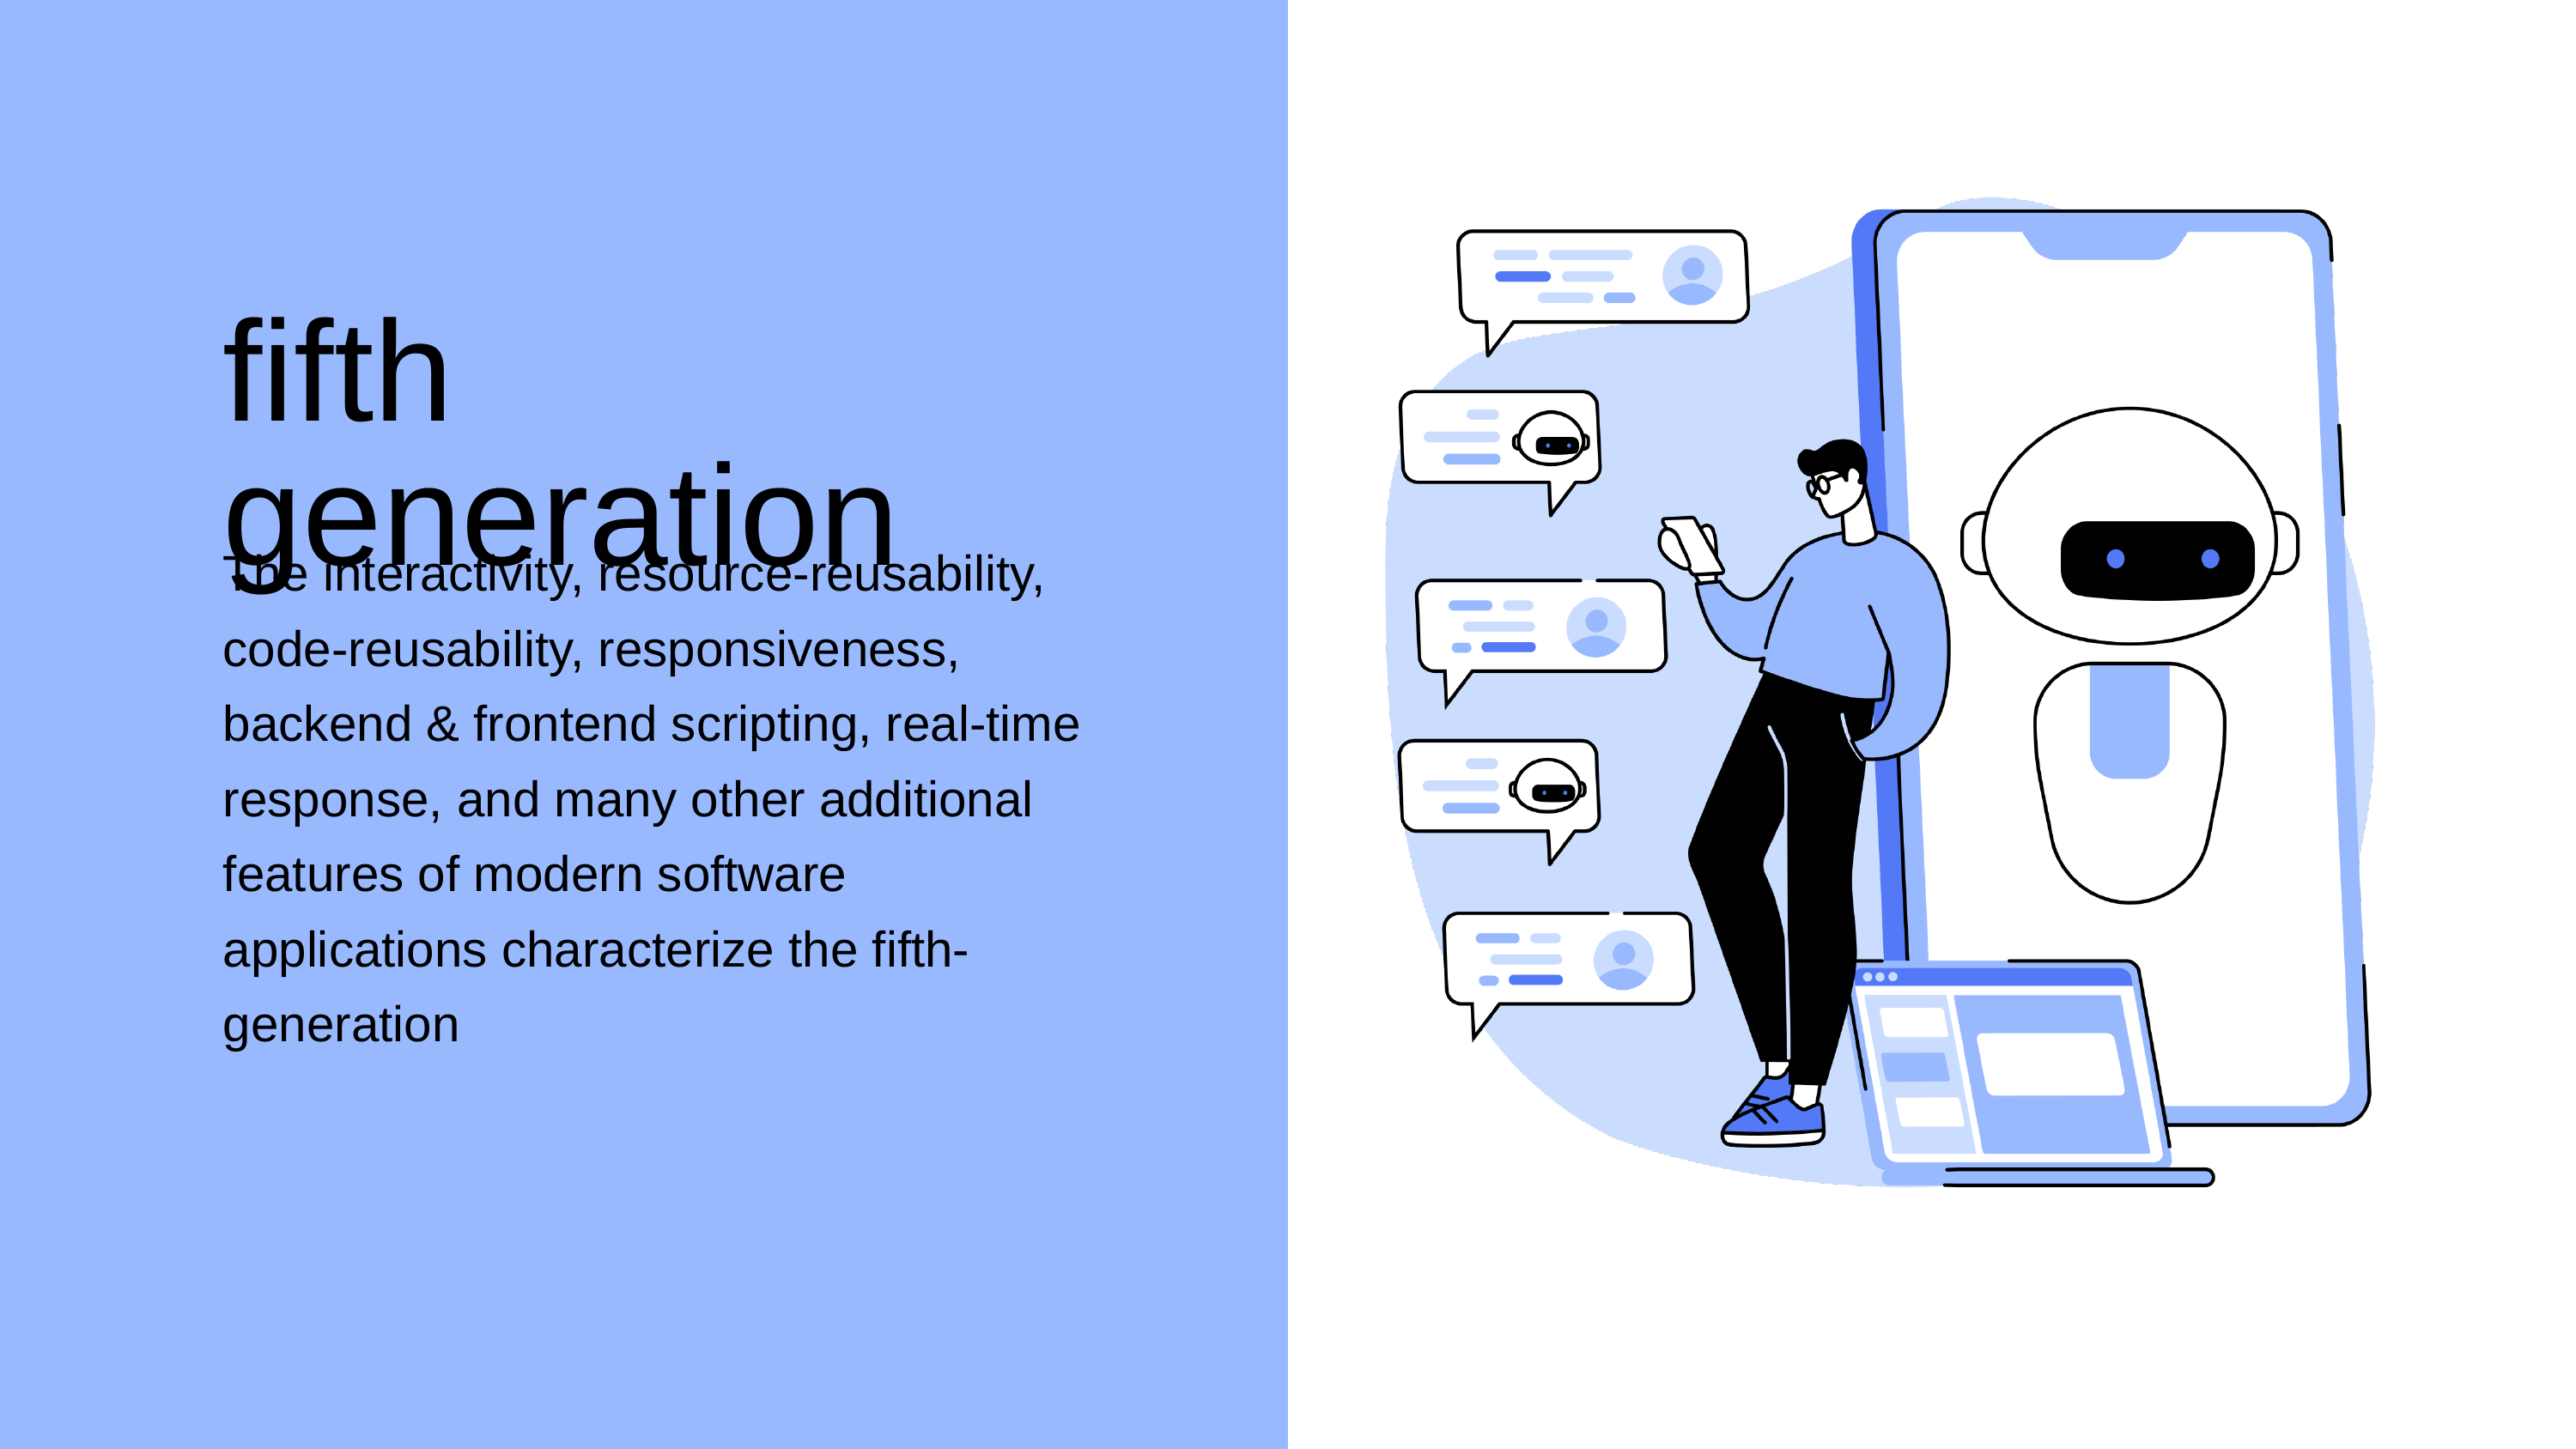

fifth generation
The interactivity, resource-reusability, code-reusability, responsiveness, backend & frontend scripting, real-time response, and many other additional features of modern software applications characterize the fifth-generation